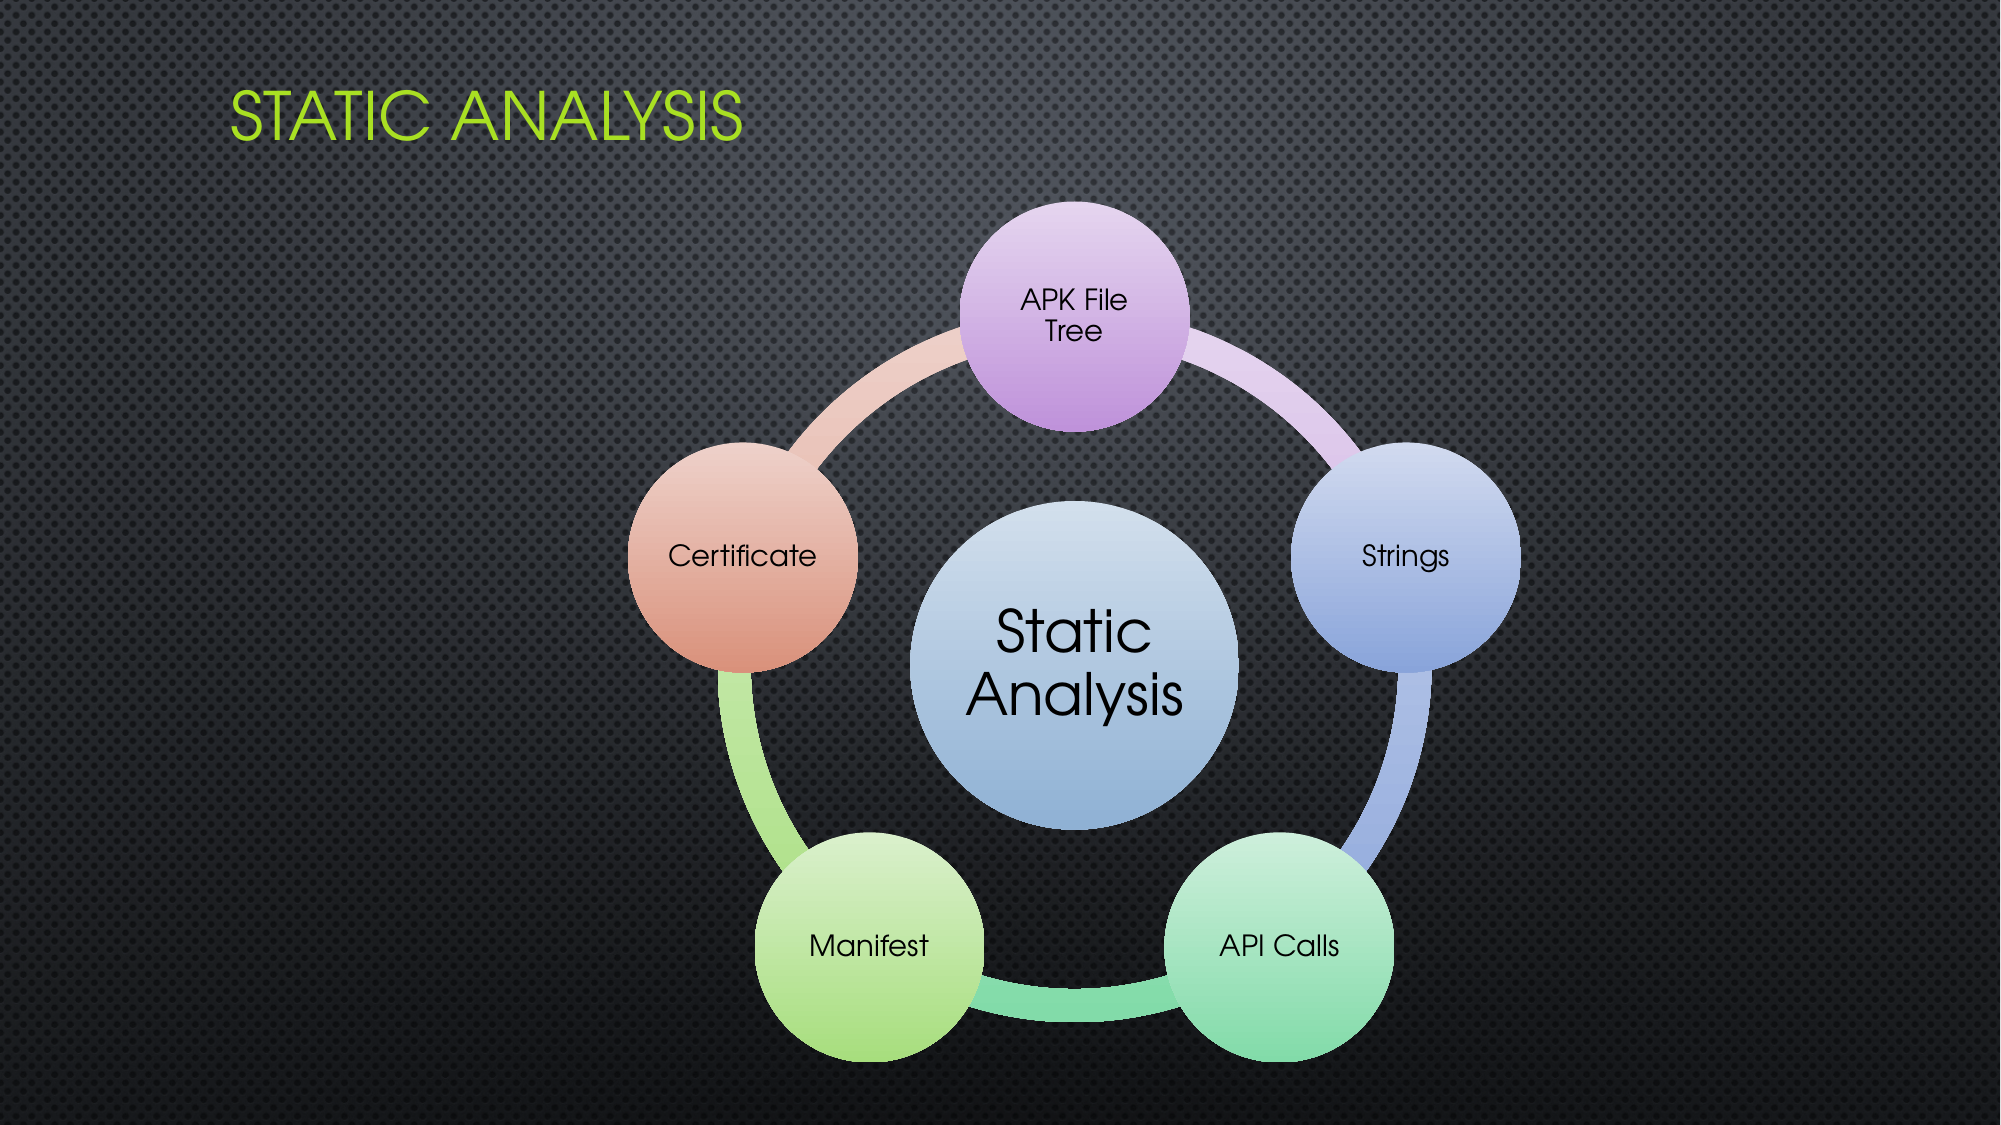

# Static Analysis
Static Analysis
APK File Tree
Strings
API Calls
Manifest
Certificate